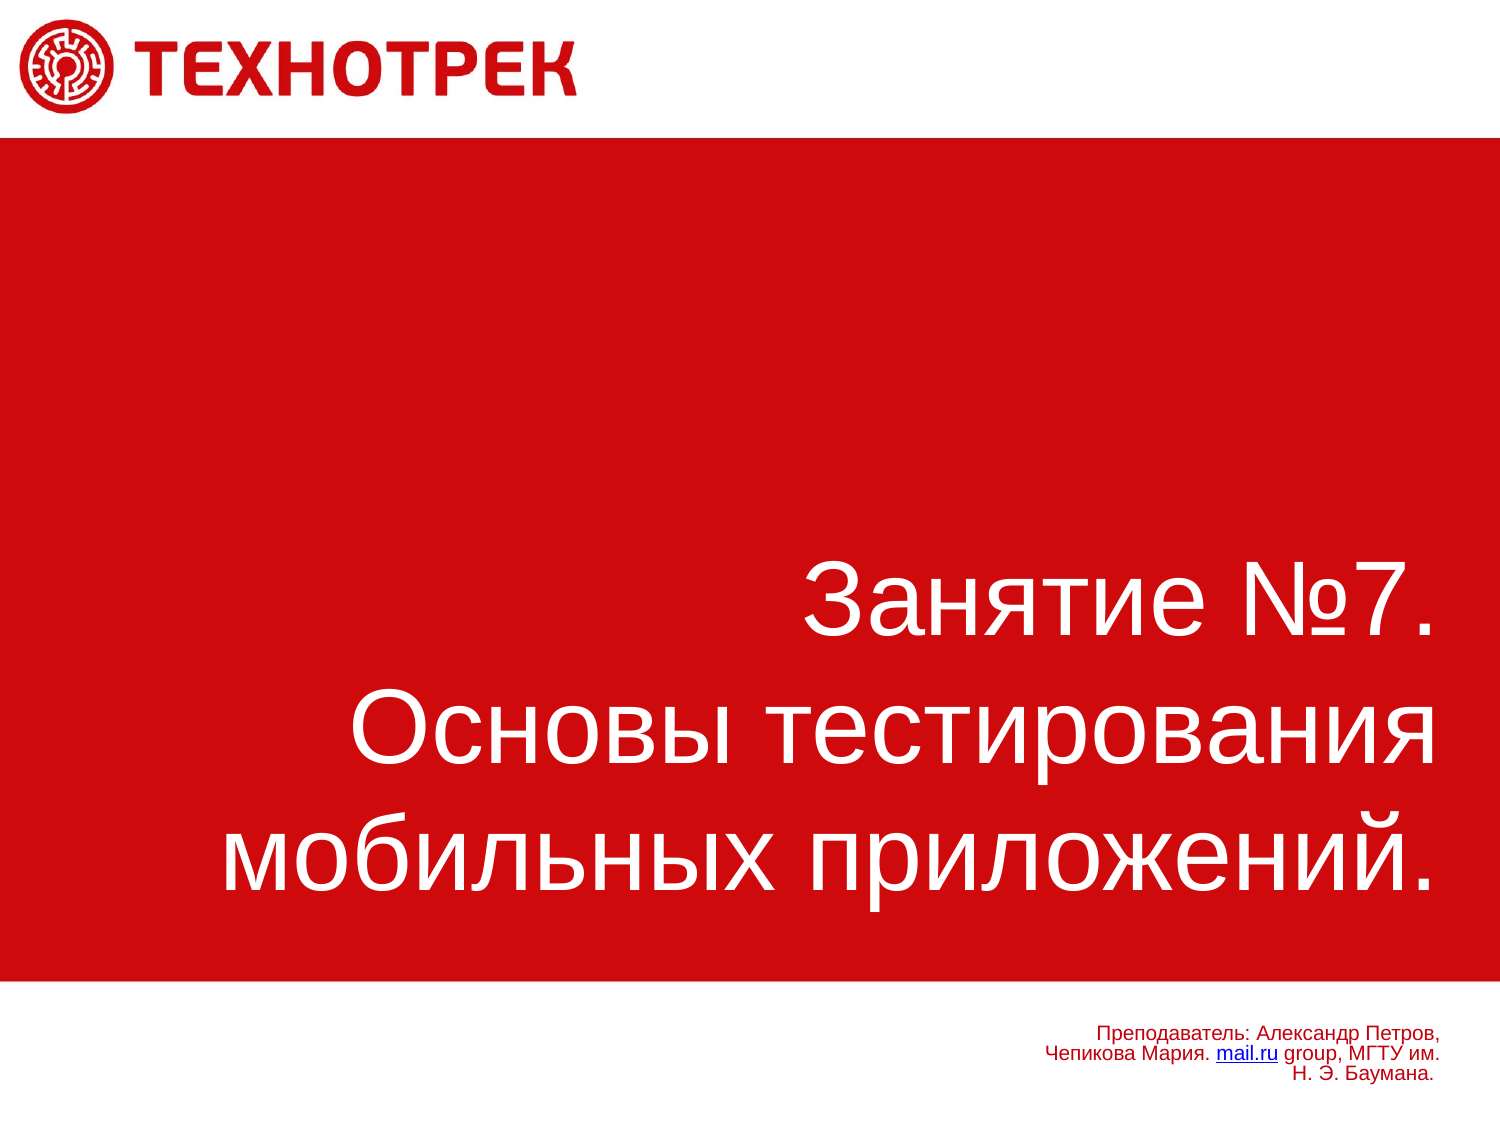

# Занятие №7. Основы тестирования мобильных приложений.
Преподаватель: Александр Петров, Чепикова Мария. mail.ru group, МГТУ им. Н. Э. Баумана.